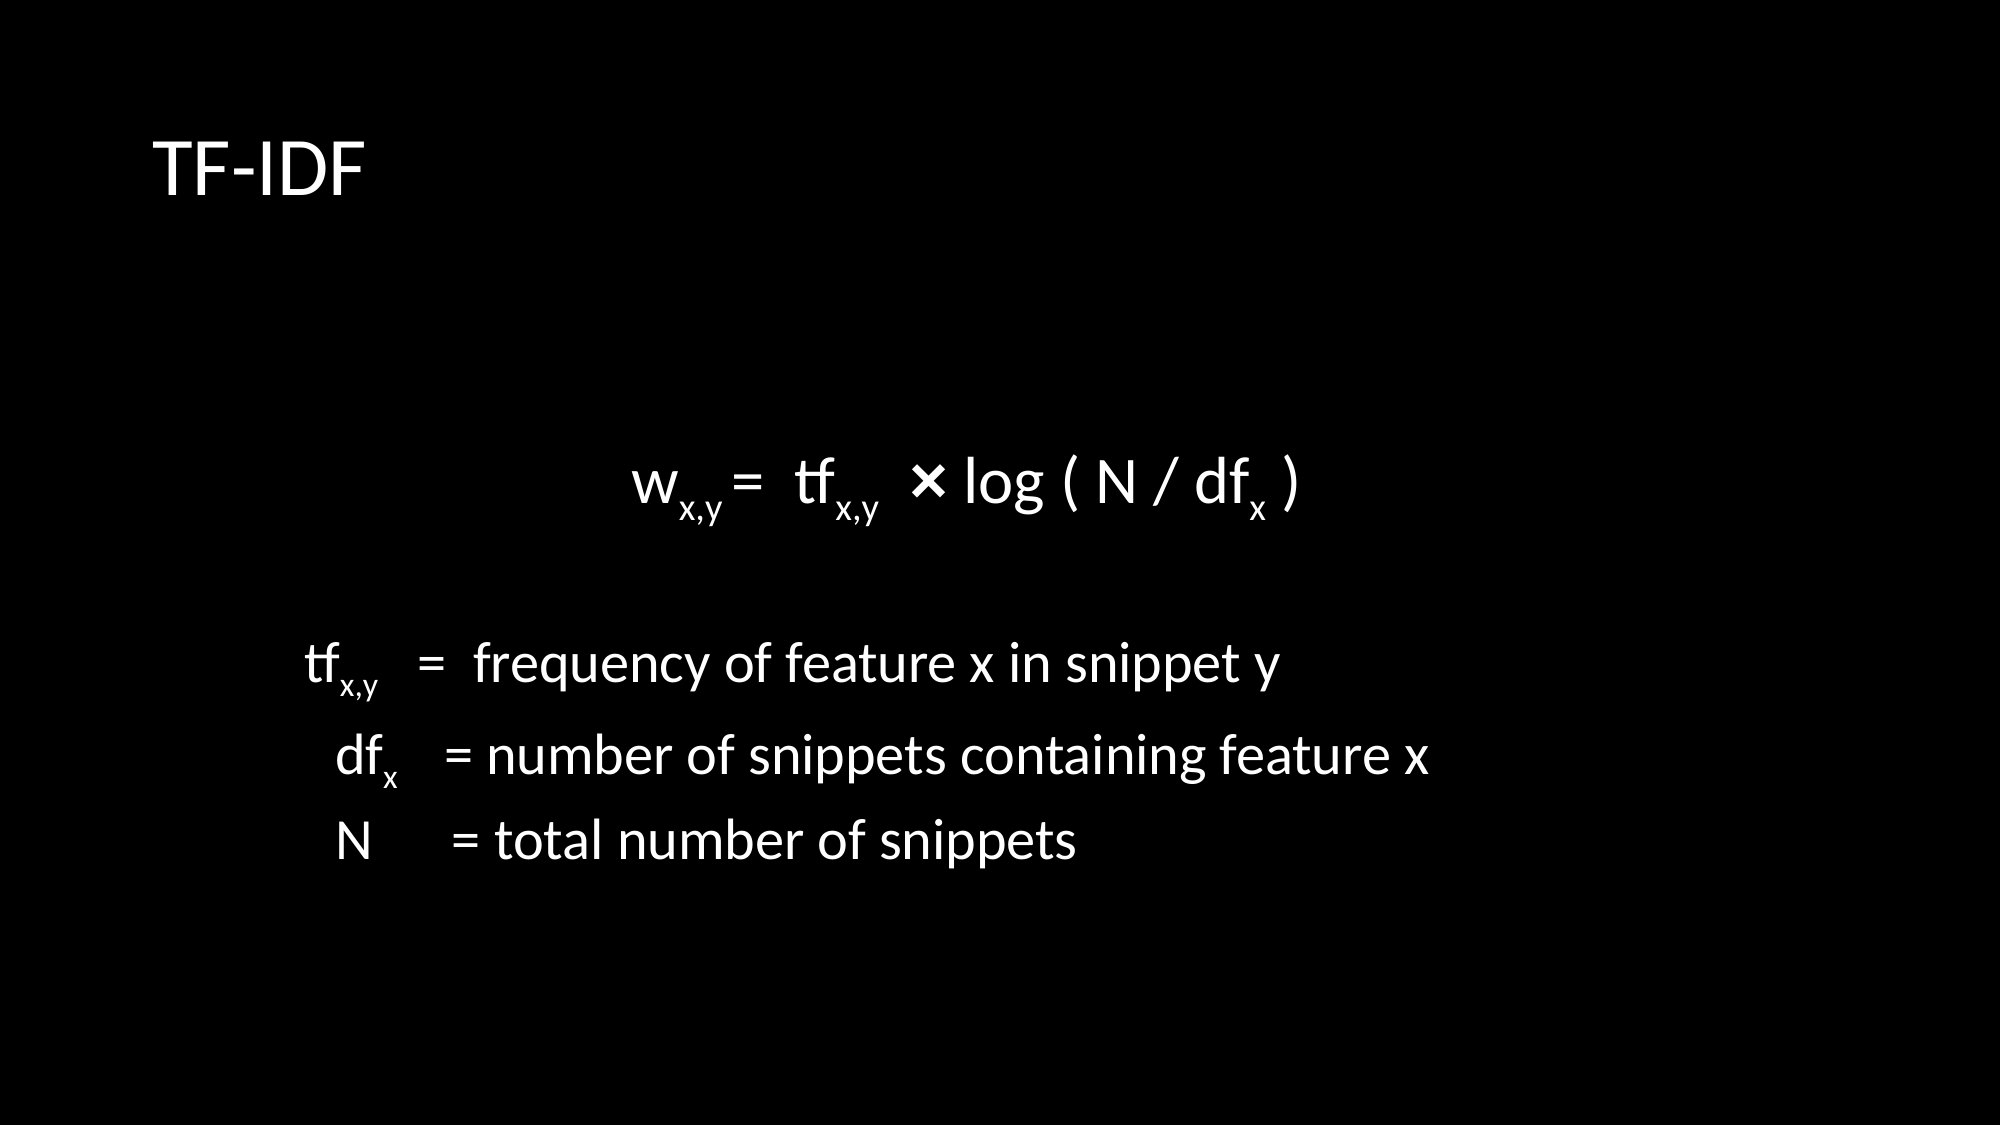

# TF-IDF

wx,y =  tfx,y  × log ( N / dfx )

              tfx,y   =  frequency of feature x in snippet y
	     dfx      = number of snippets containing feature x
	     N      = total number of snippets